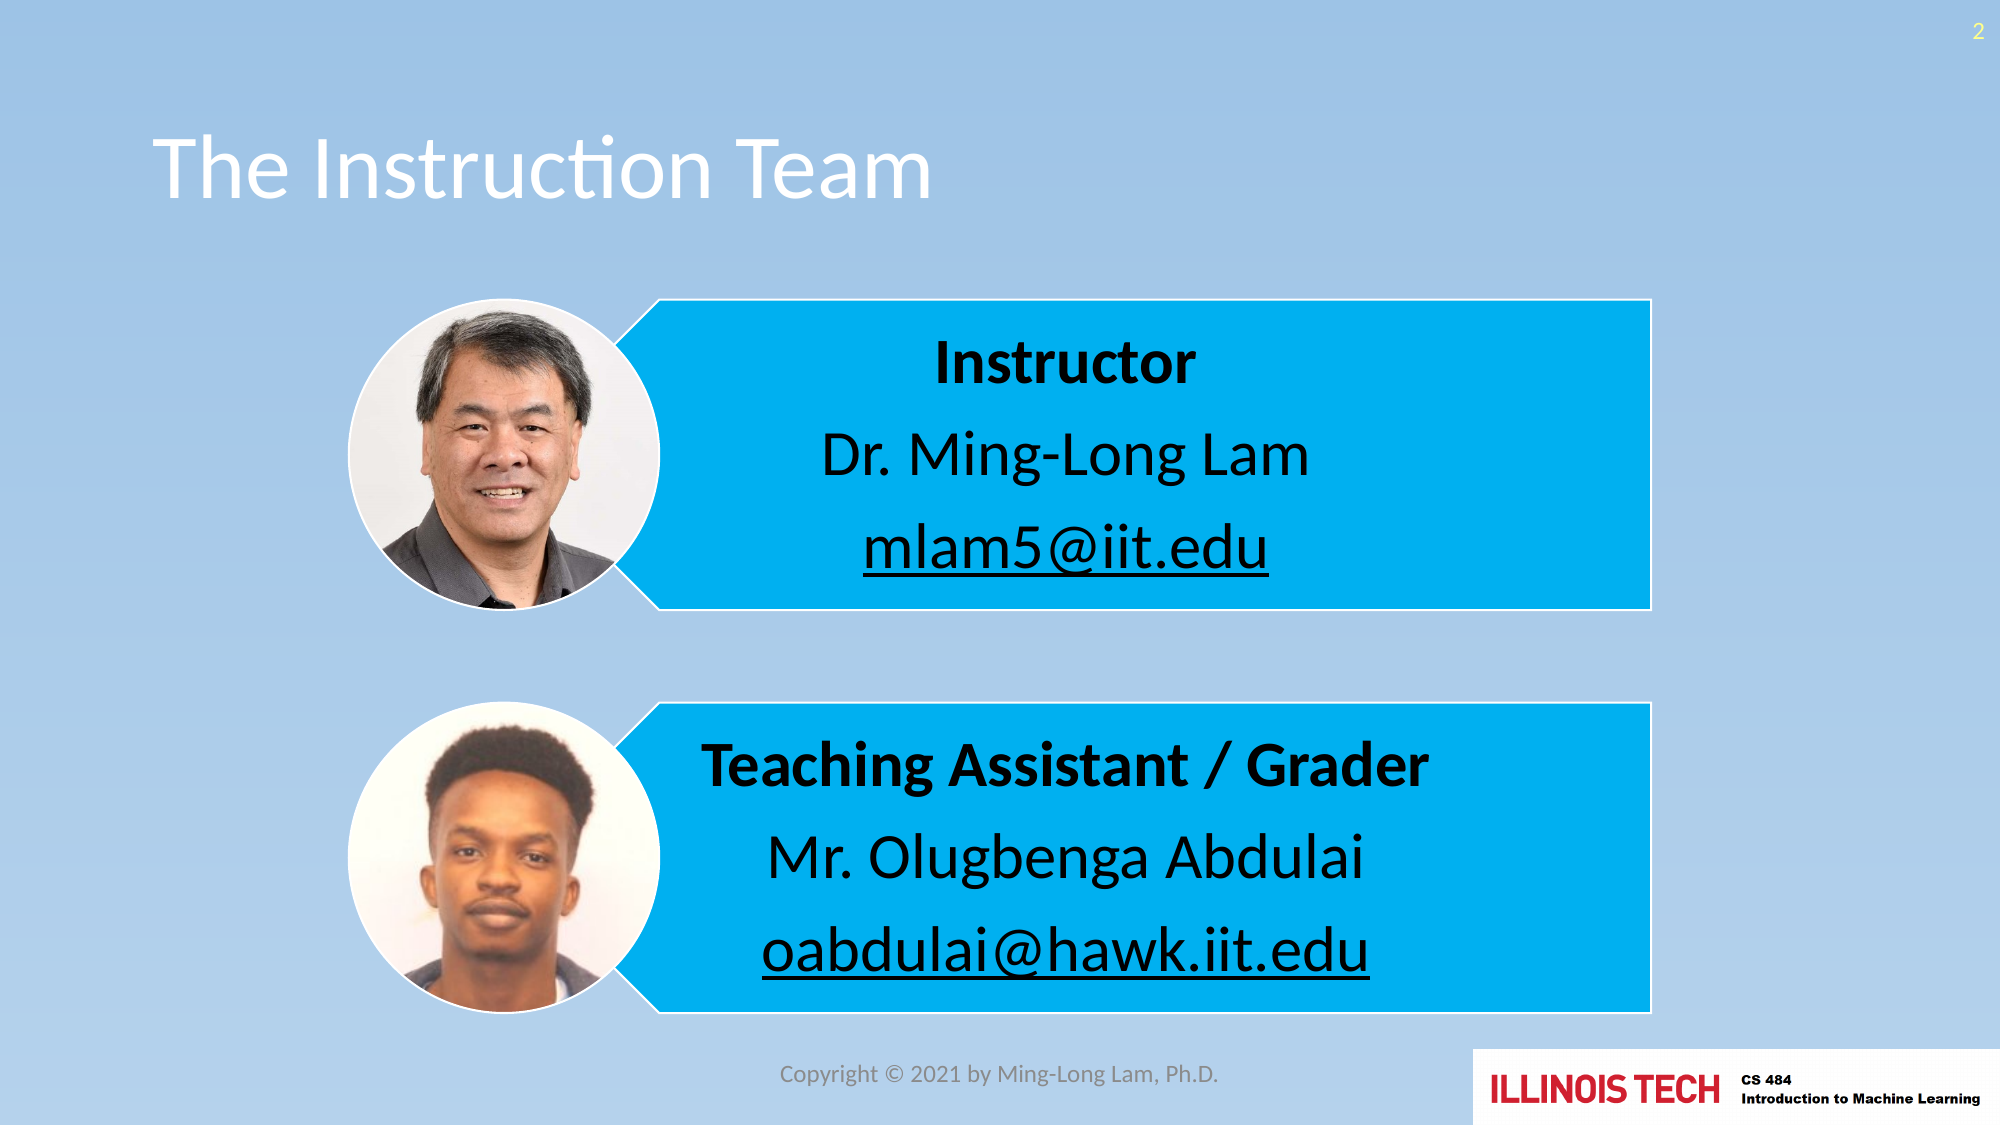

2
# The Instruction Team
Instructor
Dr. Ming-Long Lam
mlam5@iit.edu
Teaching Assistant / Grader
Mr. Olugbenga Abdulai
oabdulai@hawk.iit.edu
Copyright © 2021 by Ming-Long Lam, Ph.D.